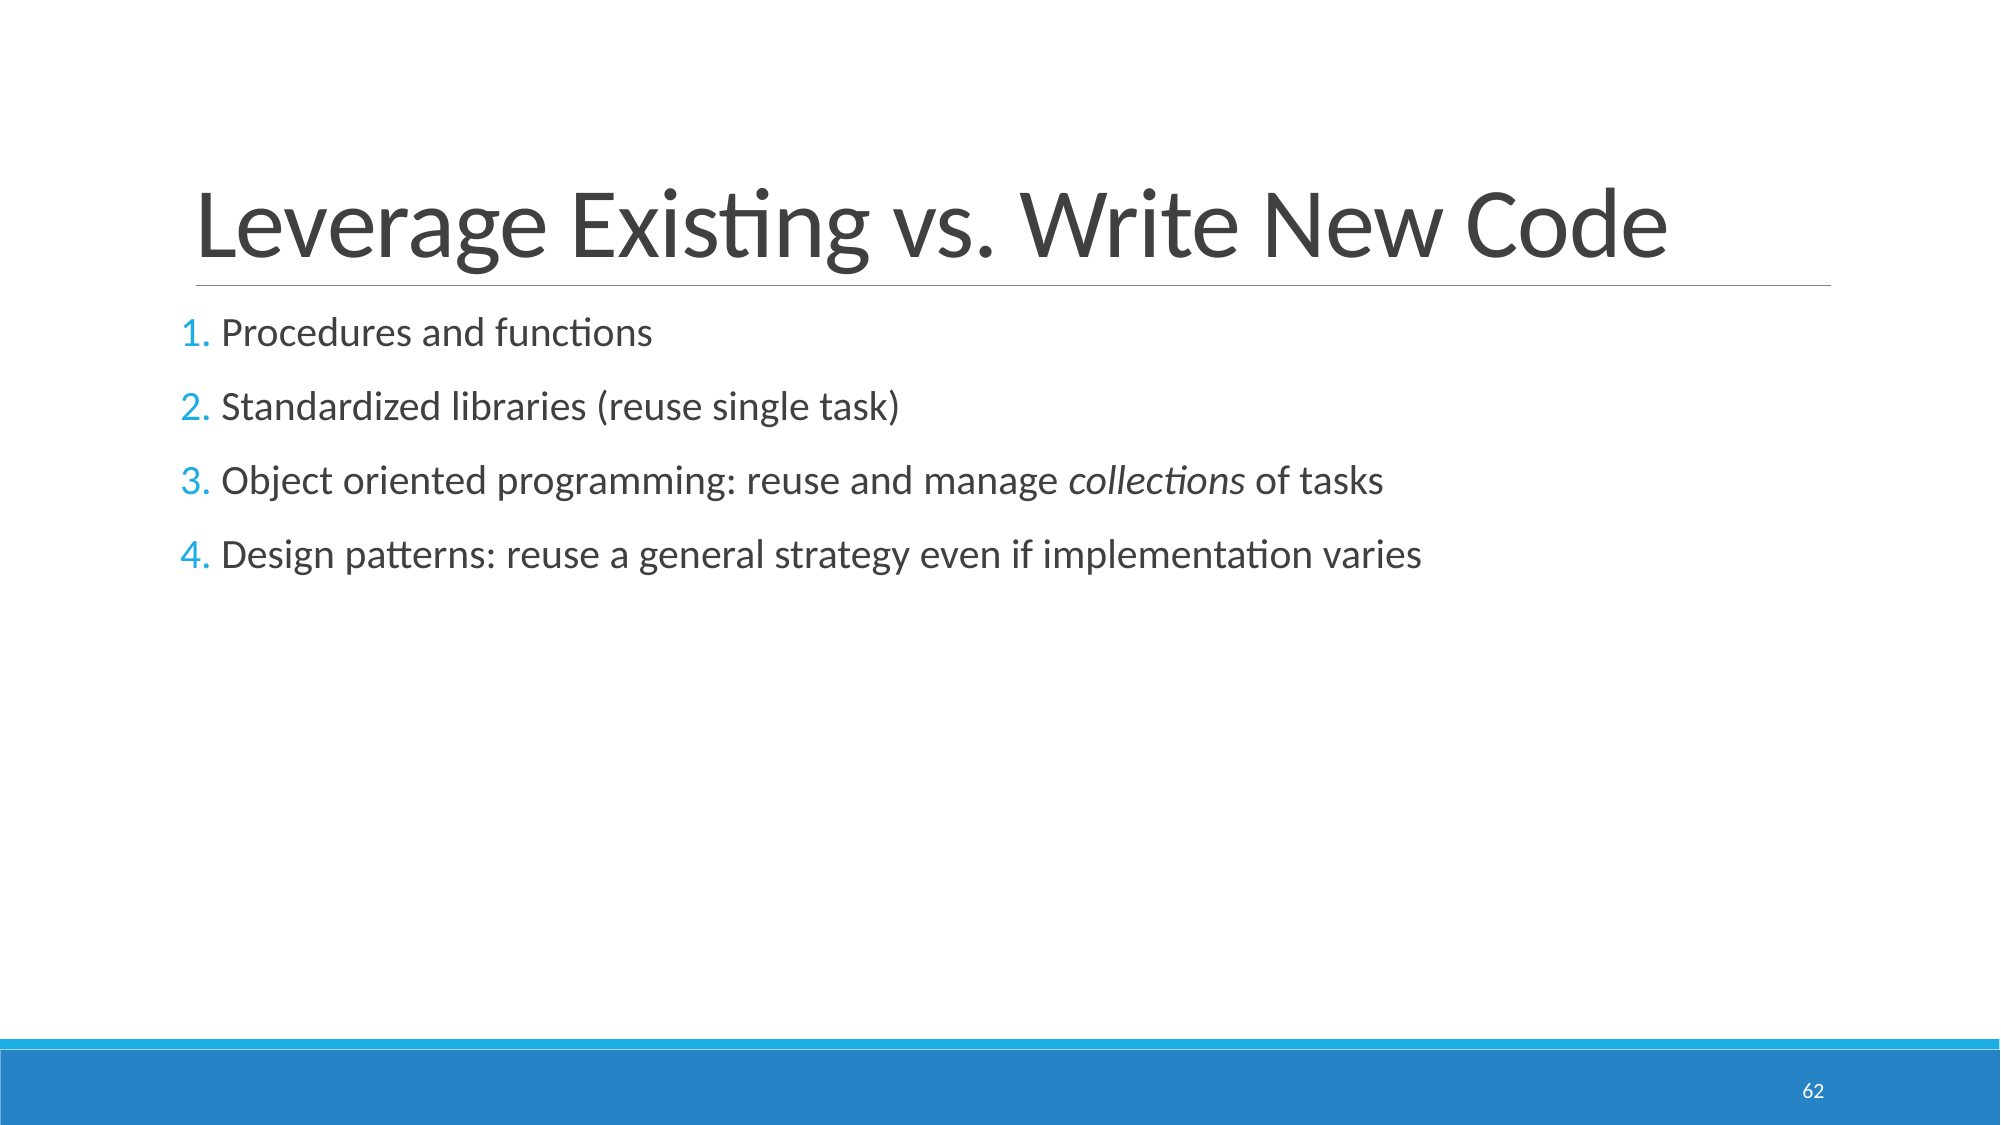

# Leverage Existing vs. Write New Code
 Procedures and functions
 Standardized libraries (reuse single task)
 Object oriented programming: reuse and manage collections of tasks
 Design patterns: reuse a general strategy even if implementation varies

62